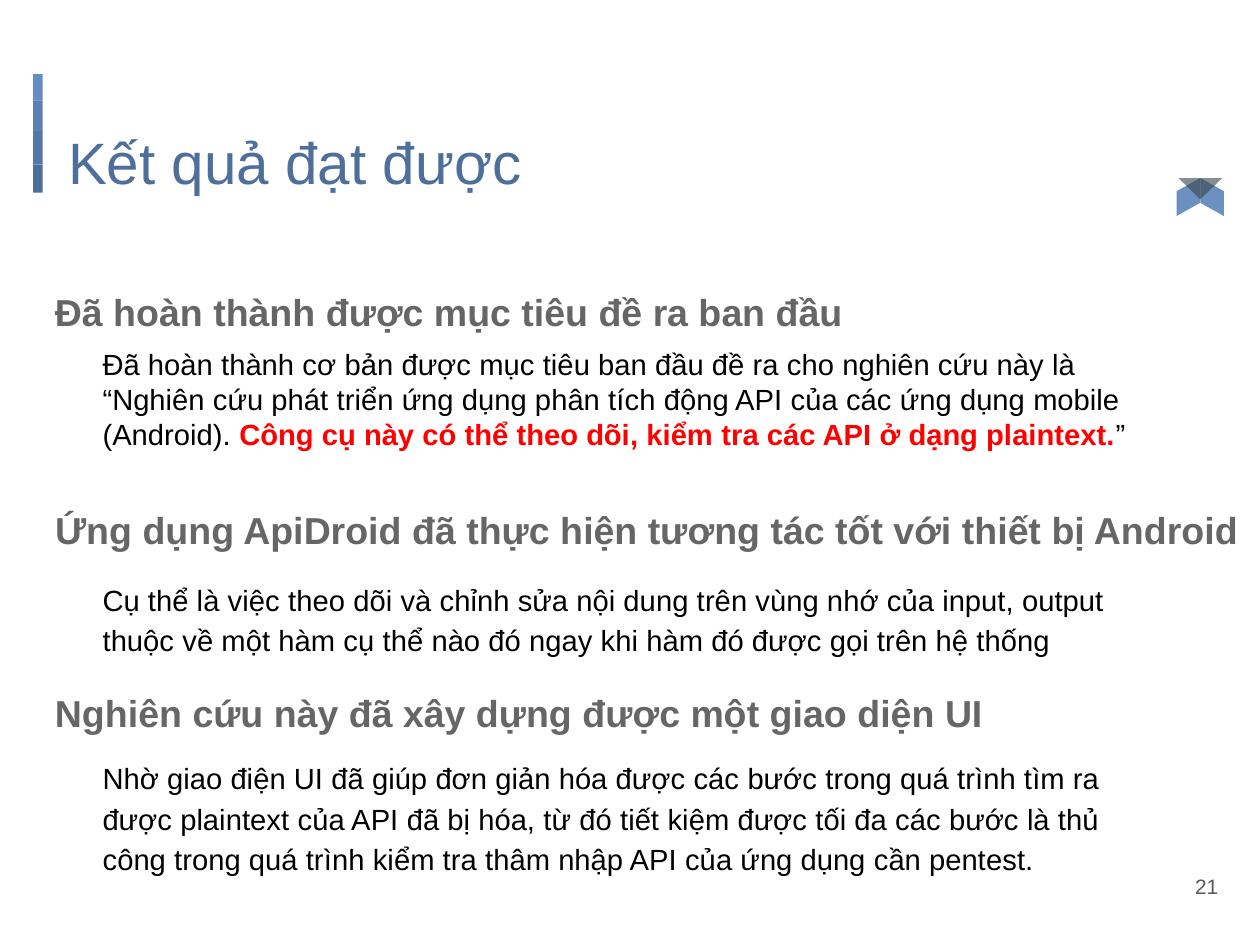

# Kết quả đạt được

Đã hoàn thành được mục tiêu đề ra ban đầu
Đã hoàn thành cơ bản được mục tiêu ban đầu đề ra cho nghiên cứu này là “Nghiên cứu phát triển ứng dụng phân tích động API của các ứng dụng mobile (Android). Công cụ này có thể theo dõi, kiểm tra các API ở dạng plaintext.”

Ứng dụng ApiDroid đã thực hiện tương tác tốt với thiết bị Android
Cụ thể là việc theo dõi và chỉnh sửa nội dung trên vùng nhớ của input, output thuộc về một hàm cụ thể nào đó ngay khi hàm đó được gọi trên hệ thống
Nghiên cứu này đã xây dựng được một giao diện UI
Nhờ giao điện UI đã giúp đơn giản hóa được các bước trong quá trình tìm ra được plaintext của API đã bị hóa, từ đó tiết kiệm được tối đa các bước là thủ công trong quá trình kiểm tra thâm nhập API của ứng dụng cần pentest.
21